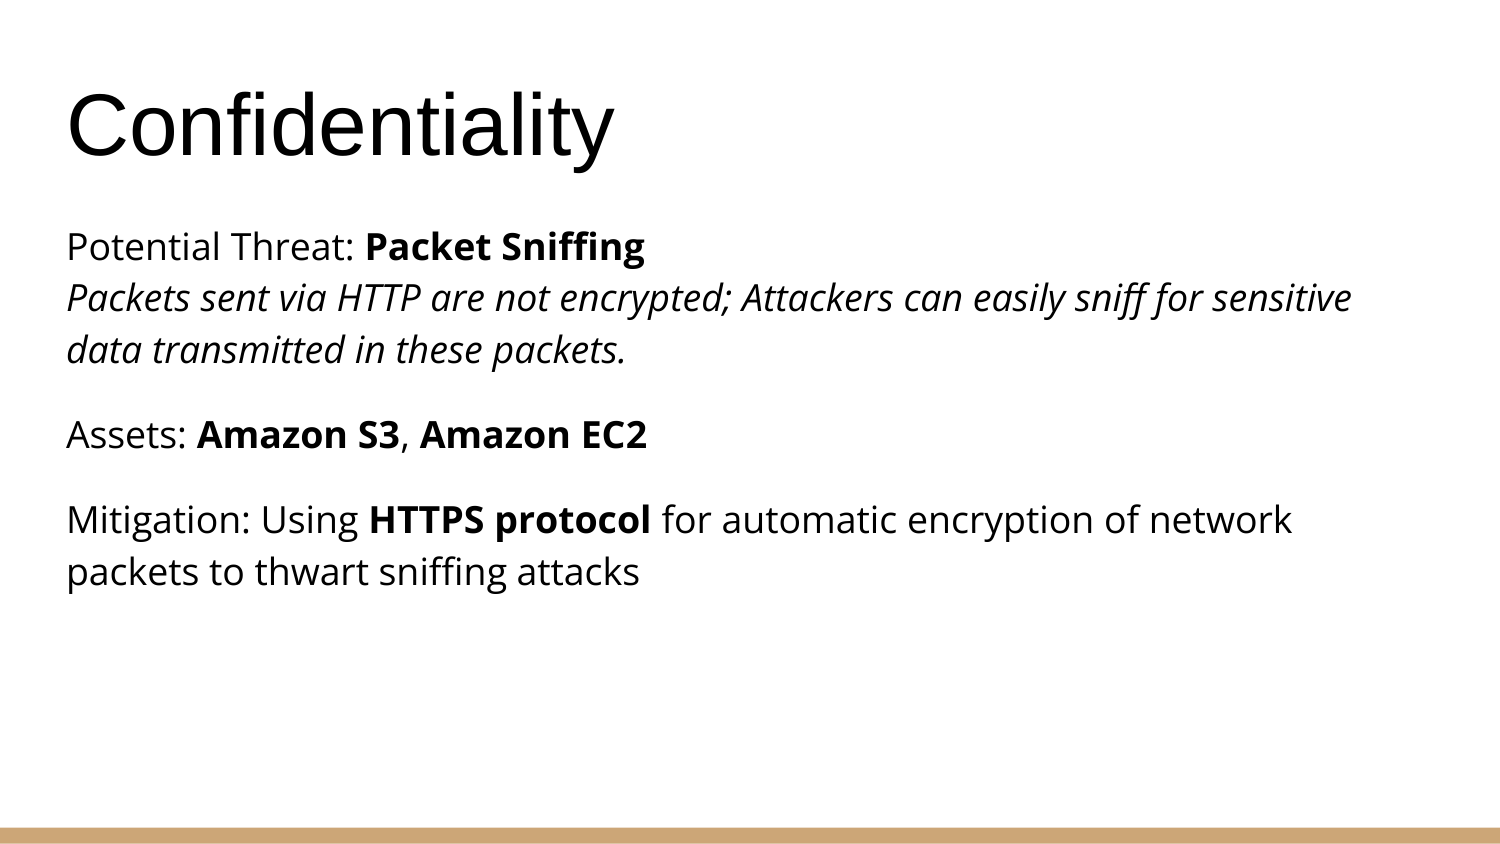

# Confidentiality
Potential Threat: Packet Sniffing
Packets sent via HTTP are not encrypted; Attackers can easily sniff for sensitive data transmitted in these packets.
Assets: Amazon S3, Amazon EC2
Mitigation: Using HTTPS protocol for automatic encryption of network packets to thwart sniffing attacks